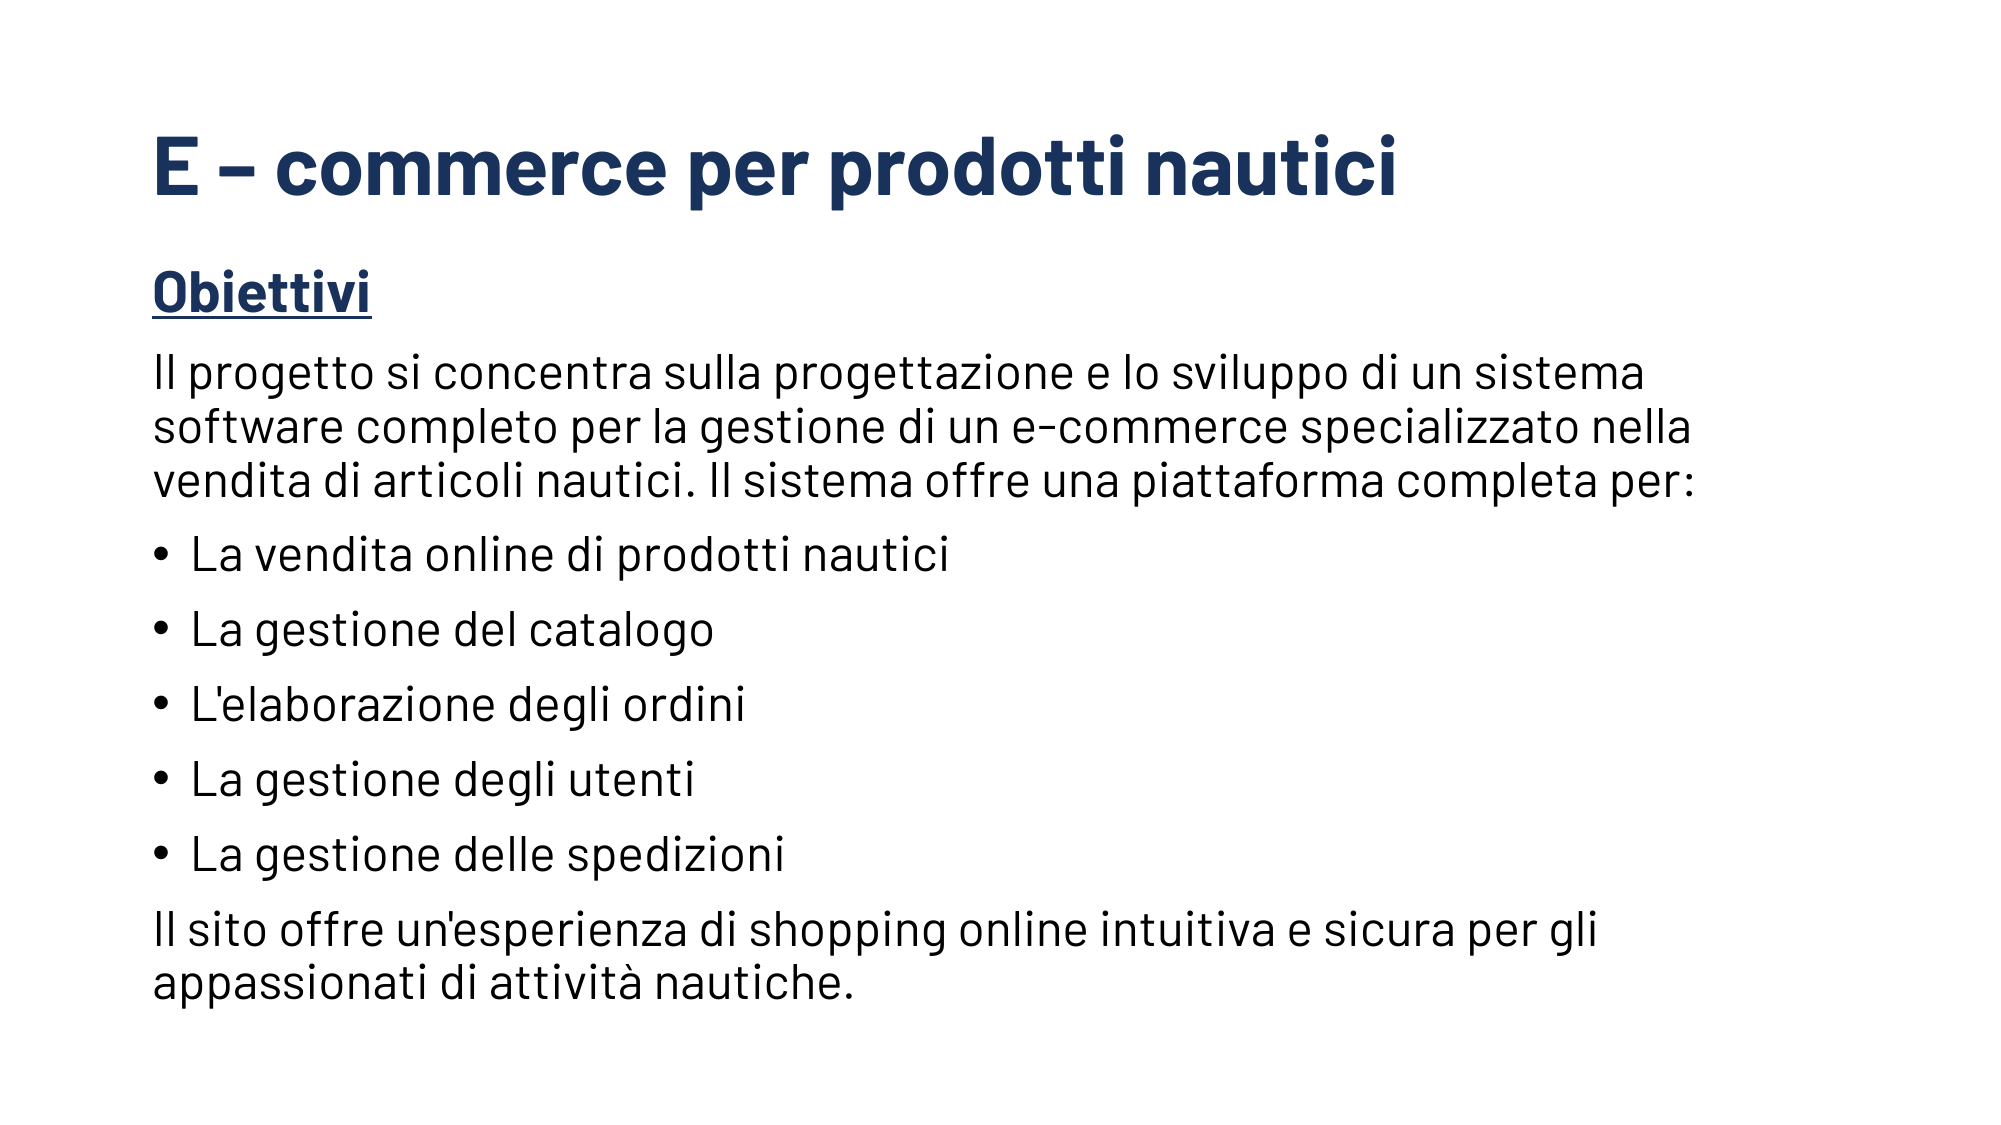

# E – commerce per prodotti nautici
Obiettivi
Il progetto si concentra sulla progettazione e lo sviluppo di un sistema software completo per la gestione di un e-commerce specializzato nella vendita di articoli nautici. Il sistema offre una piattaforma completa per:
La vendita online di prodotti nautici
La gestione del catalogo
L'elaborazione degli ordini
La gestione degli utenti
La gestione delle spedizioni
Il sito offre un'esperienza di shopping online intuitiva e sicura per gli appassionati di attività nautiche.